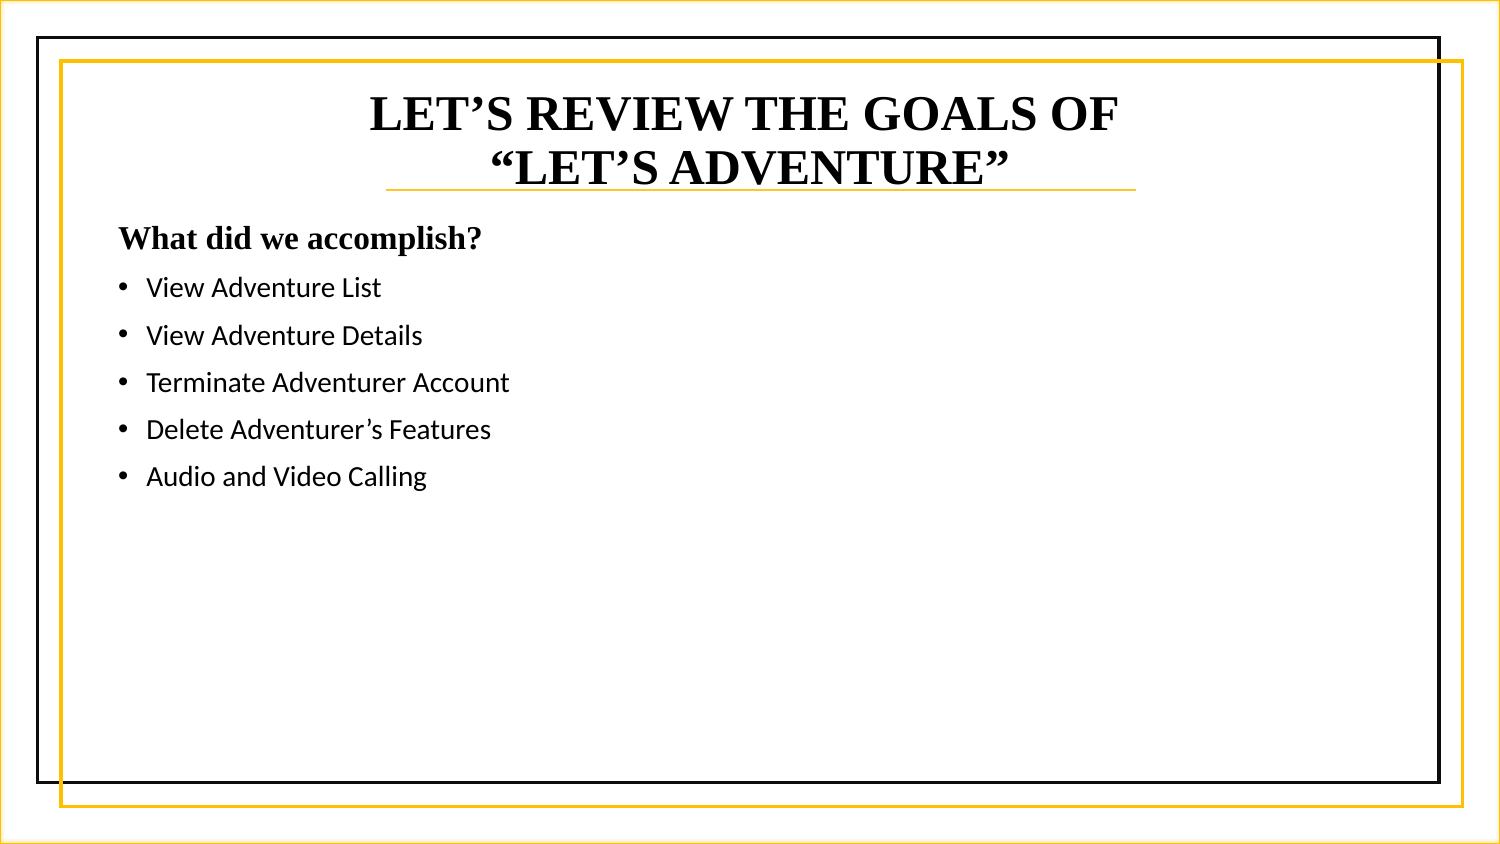

# LET’S REVIEW THE GOALS OF “LET’S ADVENTURE”
What did we accomplish?
View Adventure List
View Adventure Details
Terminate Adventurer Account
Delete Adventurer’s Features
Audio and Video Calling